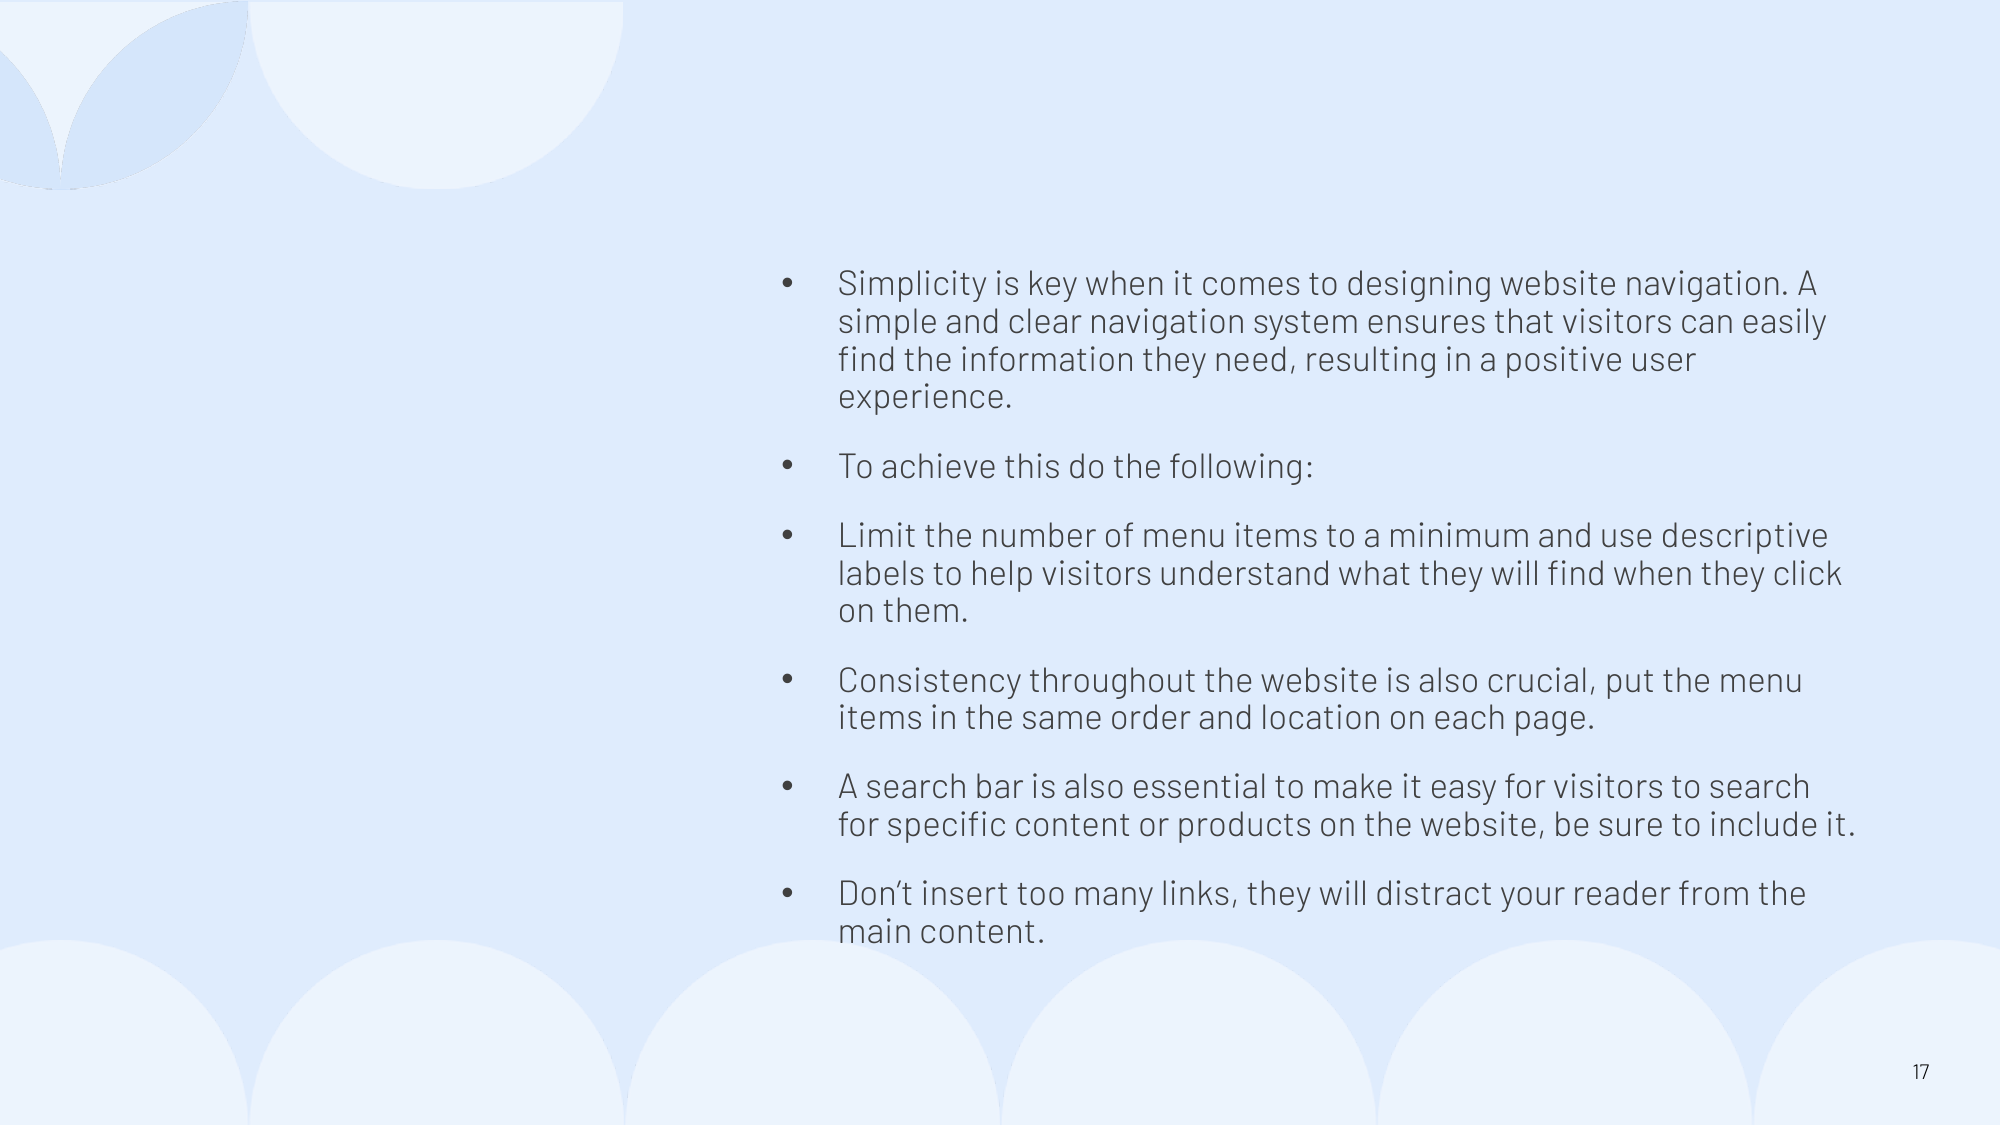

#
Simplicity is key when it comes to designing website navigation. A simple and clear navigation system ensures that visitors can easily find the information they need, resulting in a positive user experience.
To achieve this do the following:
Limit the number of menu items to a minimum and use descriptive labels to help visitors understand what they will find when they click on them.
Consistency throughout the website is also crucial, put the menu items in the same order and location on each page.
A search bar is also essential to make it easy for visitors to search for specific content or products on the website, be sure to include it.
Don’t insert too many links, they will distract your reader from the main content.

17